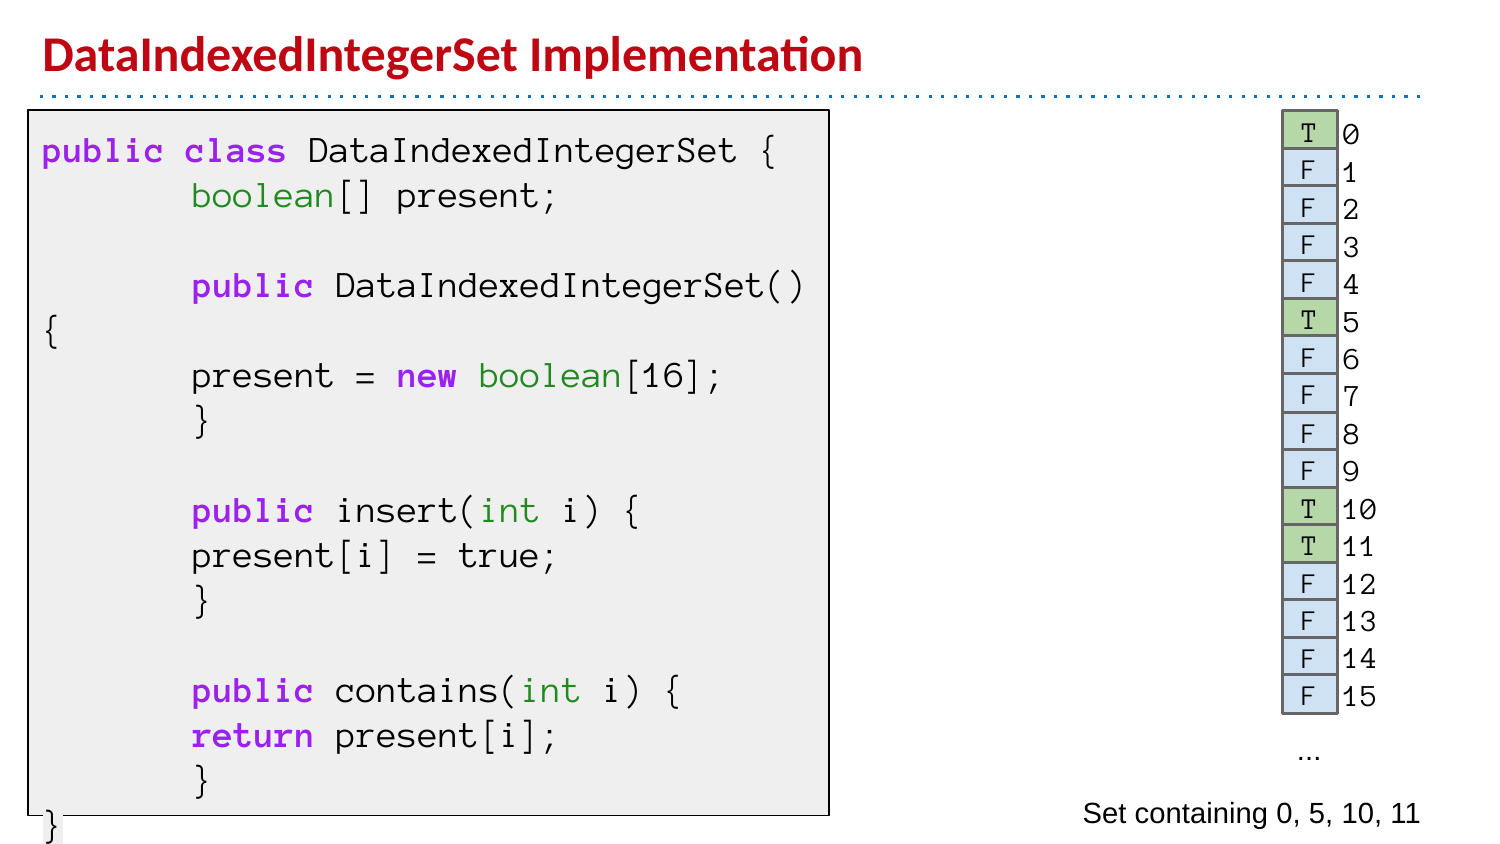

# DataIndexedIntegerSet Implementation
0
1
2
3
4
5
6
7
8
9
10
11
12
13
14
15
public class DataIndexedIntegerSet {
	boolean[] present;

	public DataIndexedIntegerSet() {
    	present = new boolean[16];
	}

	public insert(int i) {
    	present[i] = true;
	}

	public contains(int i) {
    	return present[i];
	}
}

T
F
F
F
F
T
F
F
F
F
T
T
F
F
F
F
...
Set containing 0, 5, 10, 11